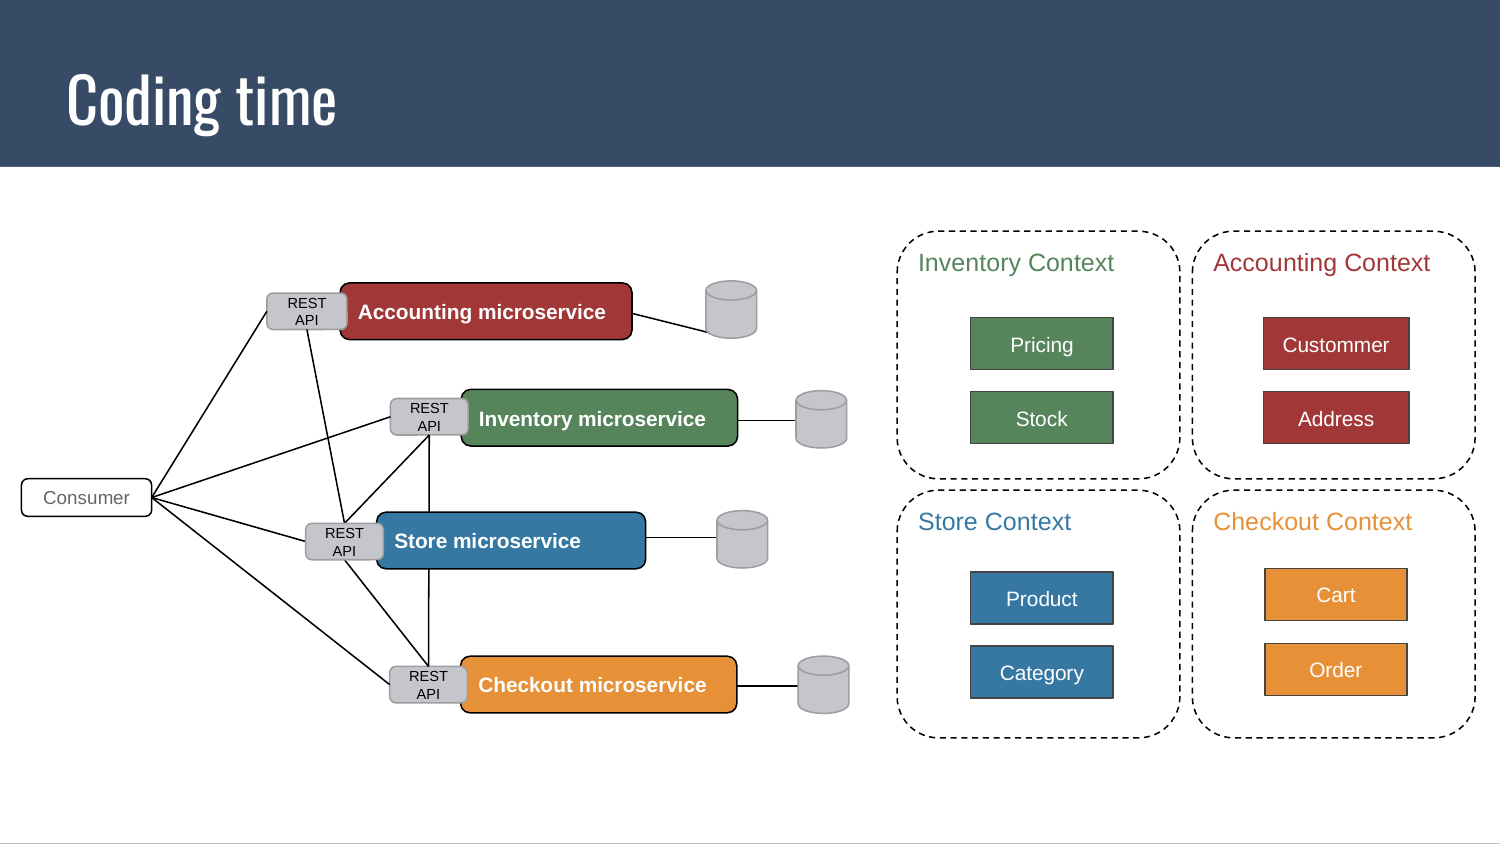

# Coding time

Inventory Context

Accounting Context

Accounting microservice
REST API
Pricing
Custommer
Inventory microservice
REST API

Stock
Address
Consumer

Store Context

Checkout Context

Store microservice
REST API
Cart
Product
Order
Category

Checkout microservice
REST API